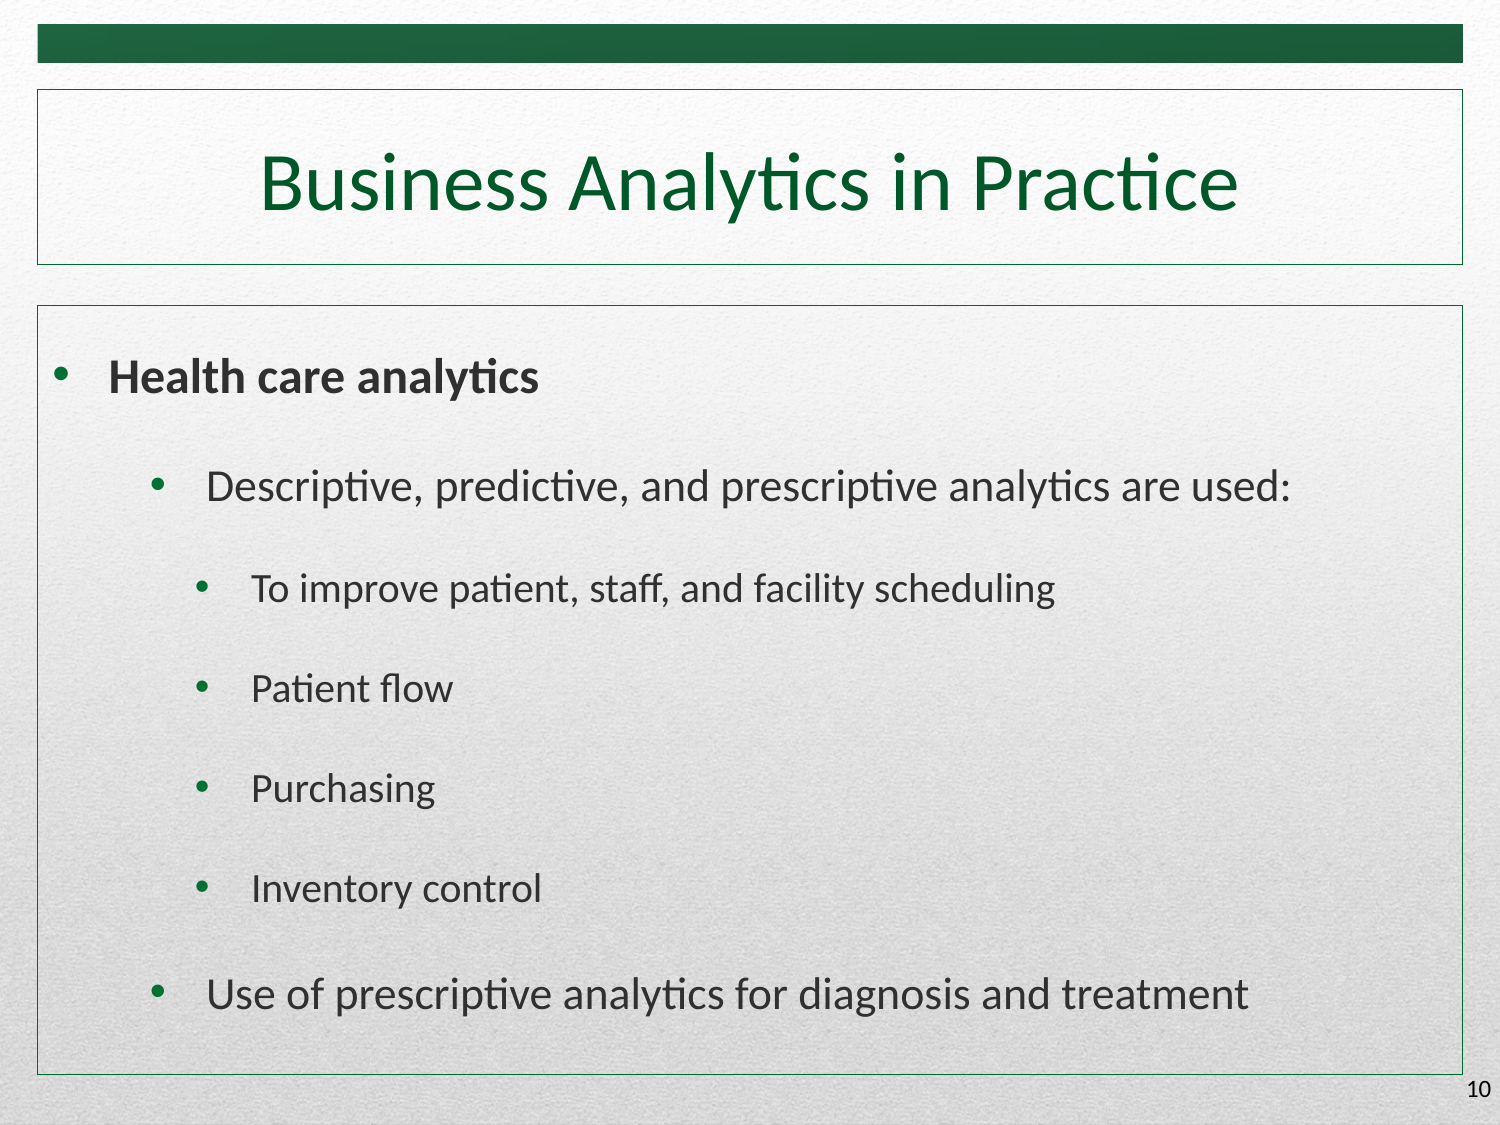

# Business Analytics in Practice
Health care analytics
Descriptive, predictive, and prescriptive analytics are used:
To improve patient, staff, and facility scheduling
Patient flow
Purchasing
Inventory control
Use of prescriptive analytics for diagnosis and treatment

10